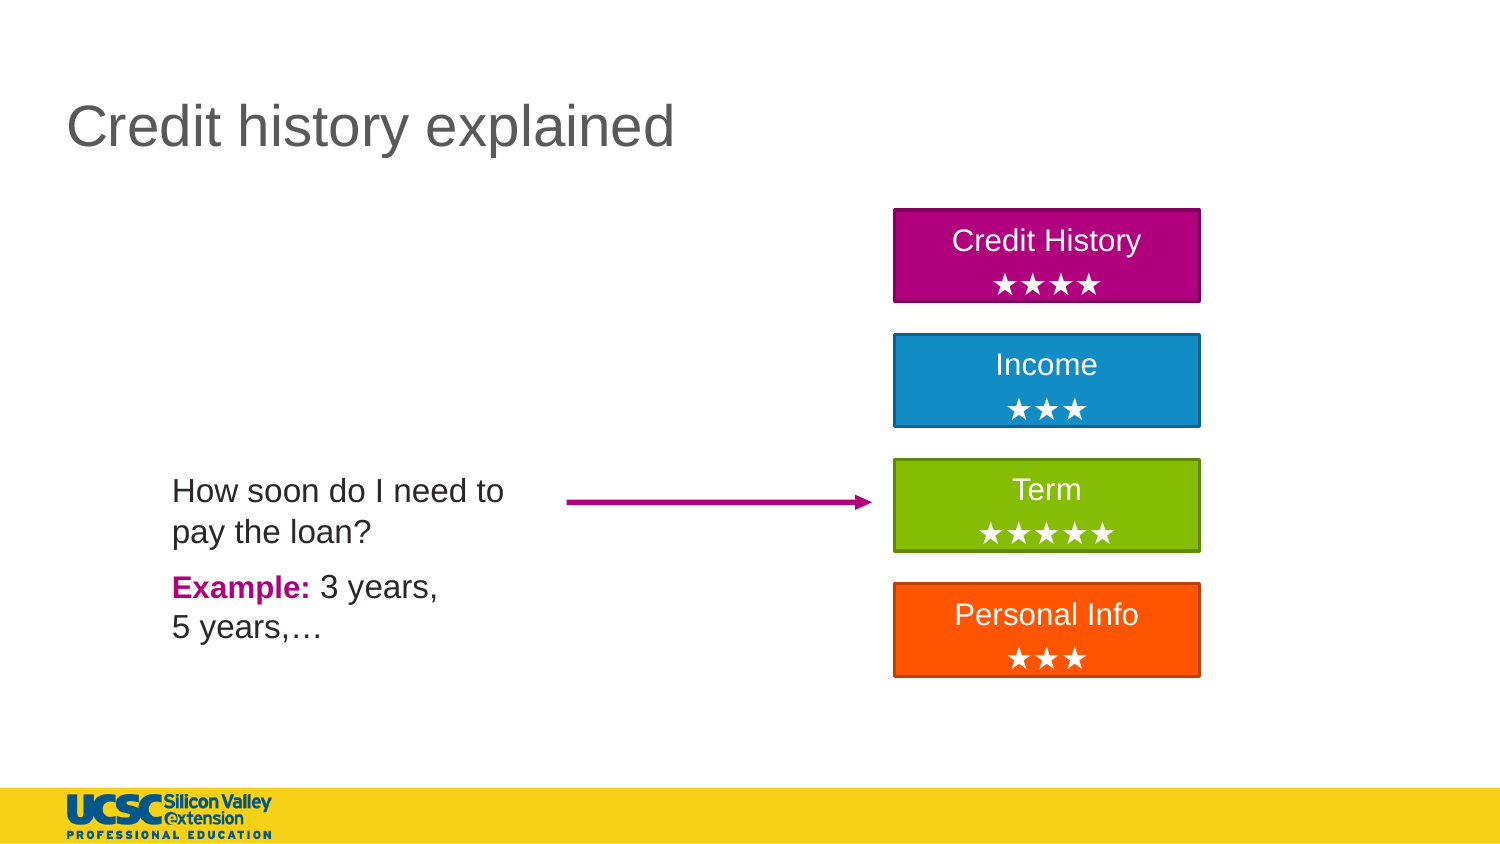

# Credit history explained
Credit History
★★★★
Income
★★★
Term
★★★★★
How soon do I need to pay the loan?

Example: 3 years,
5 years,…
Personal Info
★★★